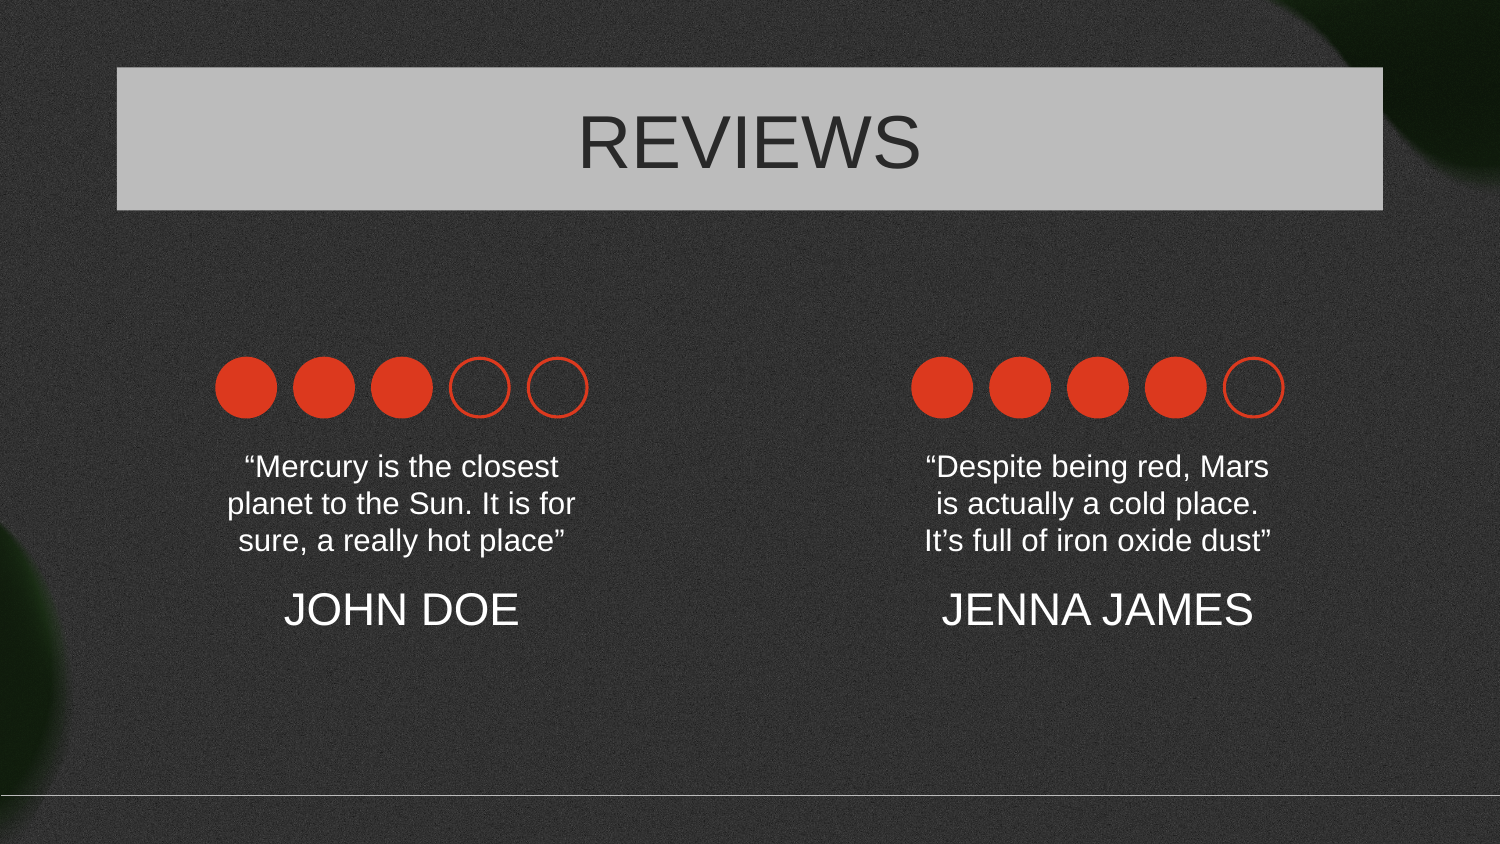

# REVIEWS

“Mercury is the closest planet to the Sun. It is for sure, a really hot place”
“Despite being red, Mars is actually a cold place. It’s full of iron oxide dust”
JOHN DOE
JENNA JAMES